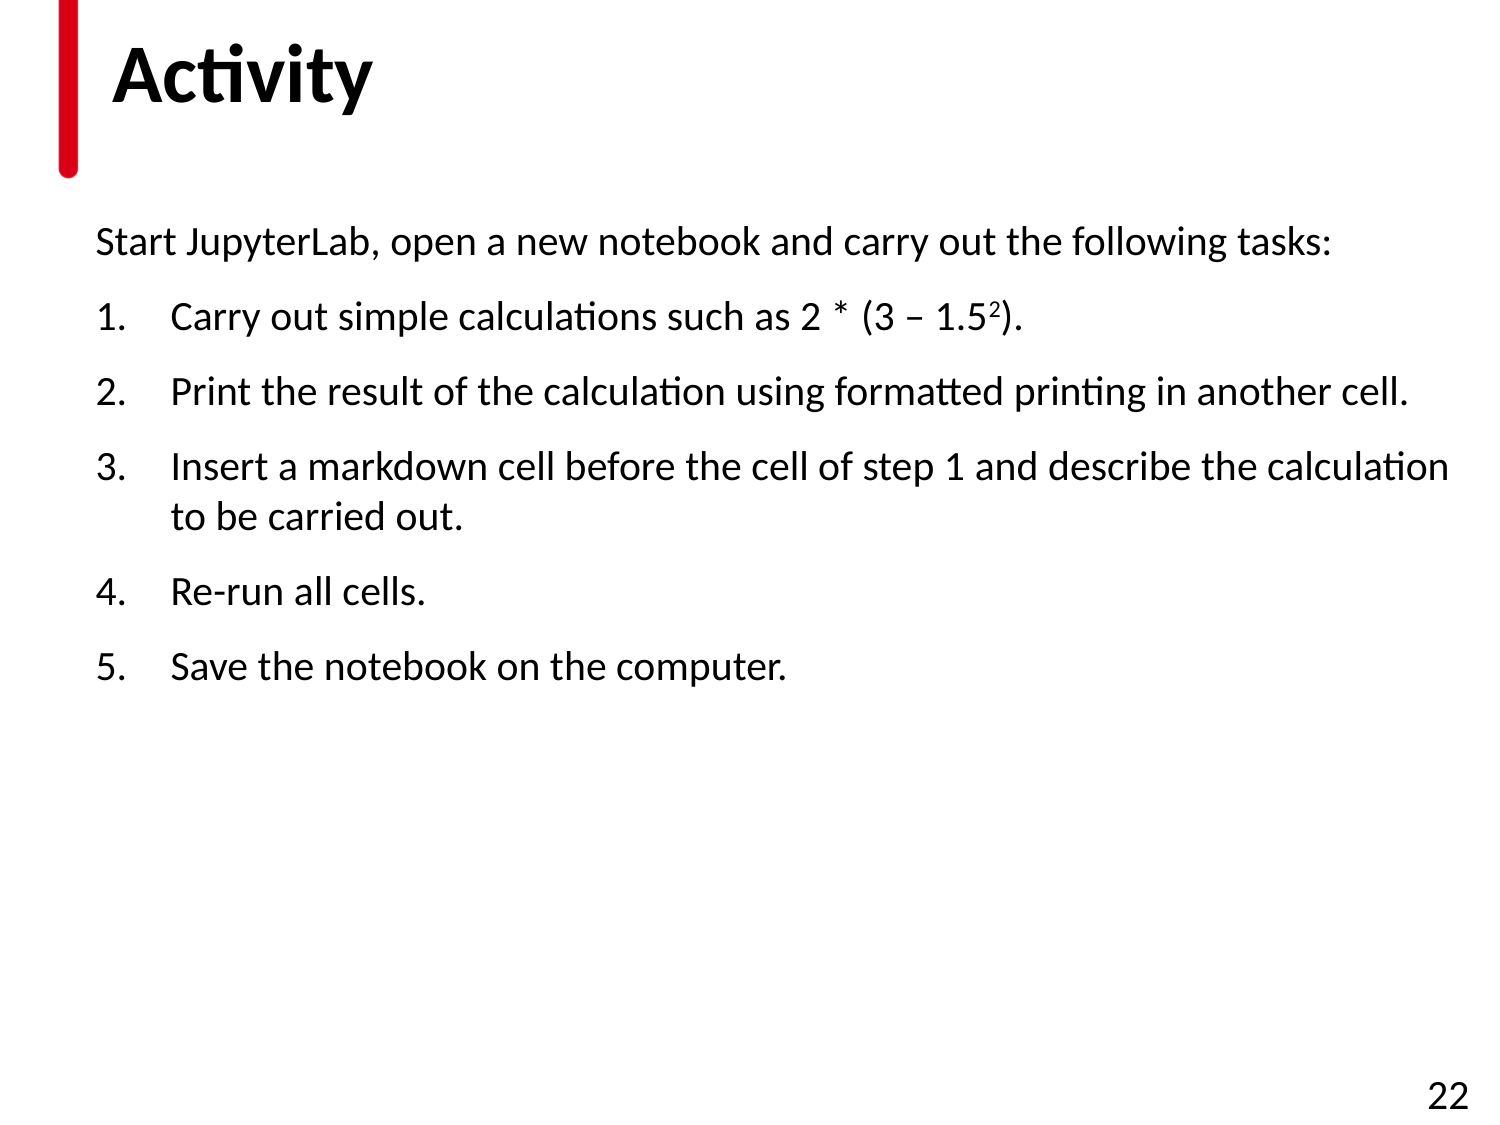

# Activity
Start JupyterLab, open a new notebook and carry out the following tasks:
Carry out simple calculations such as 2 * (3 – 1.52).
Print the result of the calculation using formatted printing in another cell.
Insert a markdown cell before the cell of step 1 and describe the calculation to be carried out.
Re-run all cells.
Save the notebook on the computer.